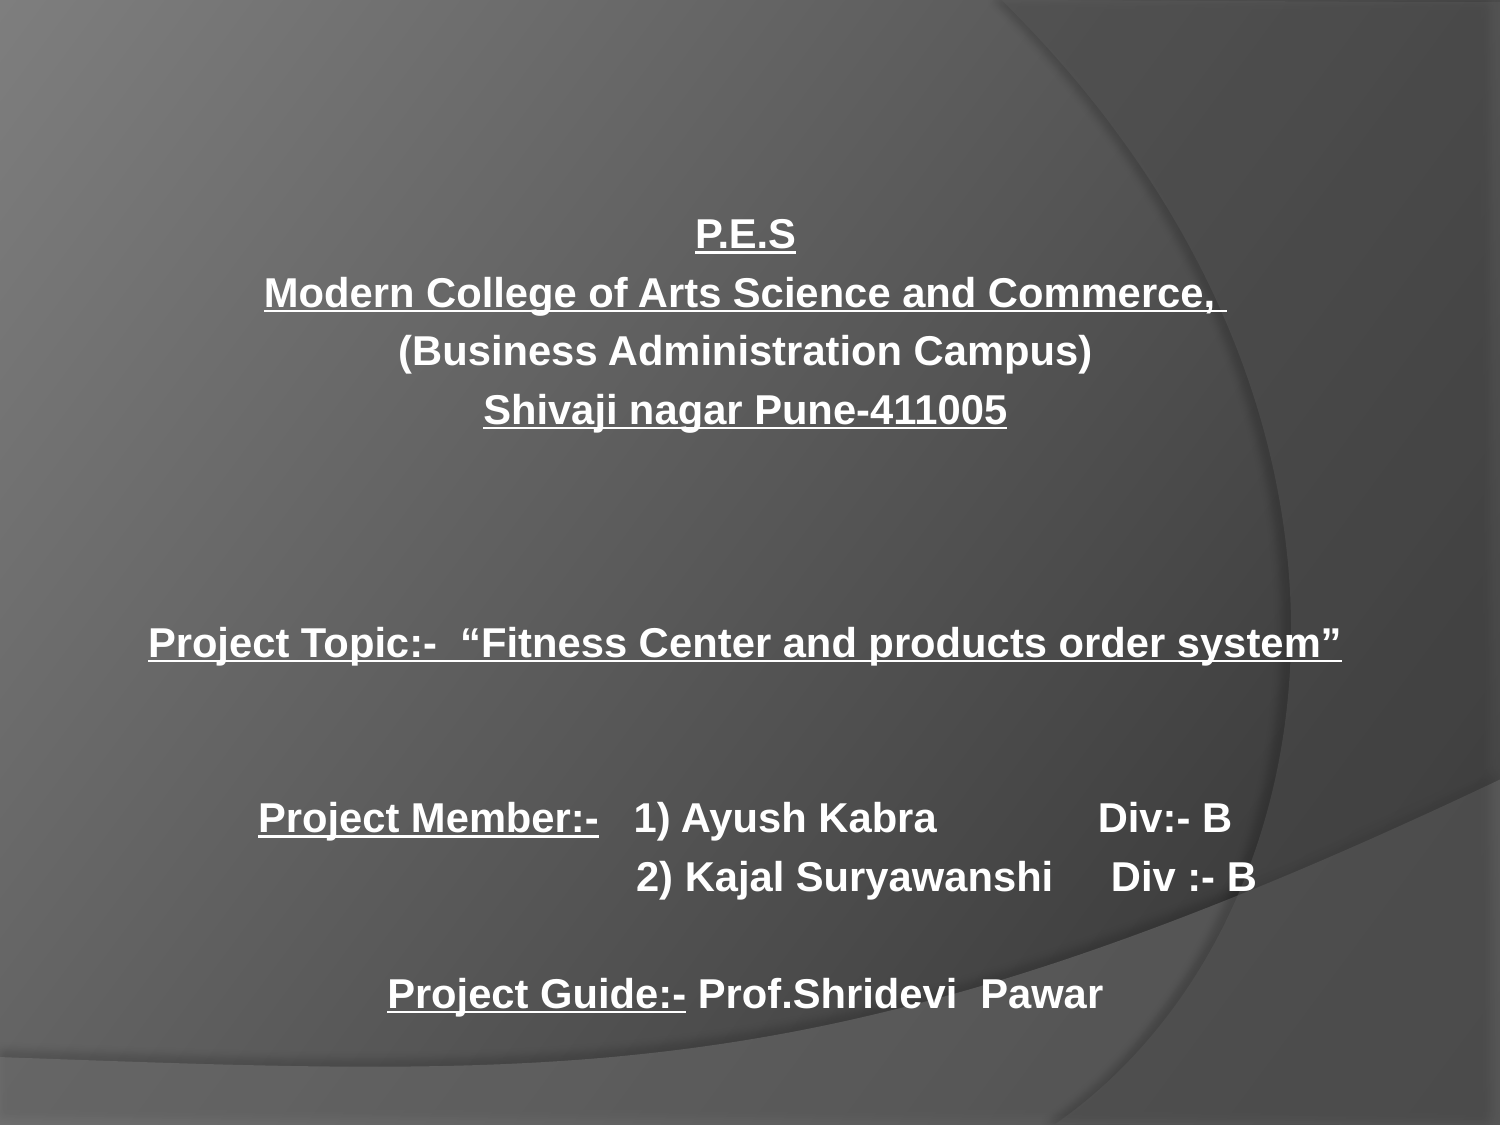

P.E.S
Modern College of Arts Science and Commerce,
(Business Administration Campus)
Shivaji nagar Pune-411005

Project Topic:-  “Fitness Center and products order system”

Project Member:-   1) Ayush Kabra              Div:- B
                                   2) Kajal Suryawanshi     Div :- B

Project Guide:- Prof.Shridevi  Pawar